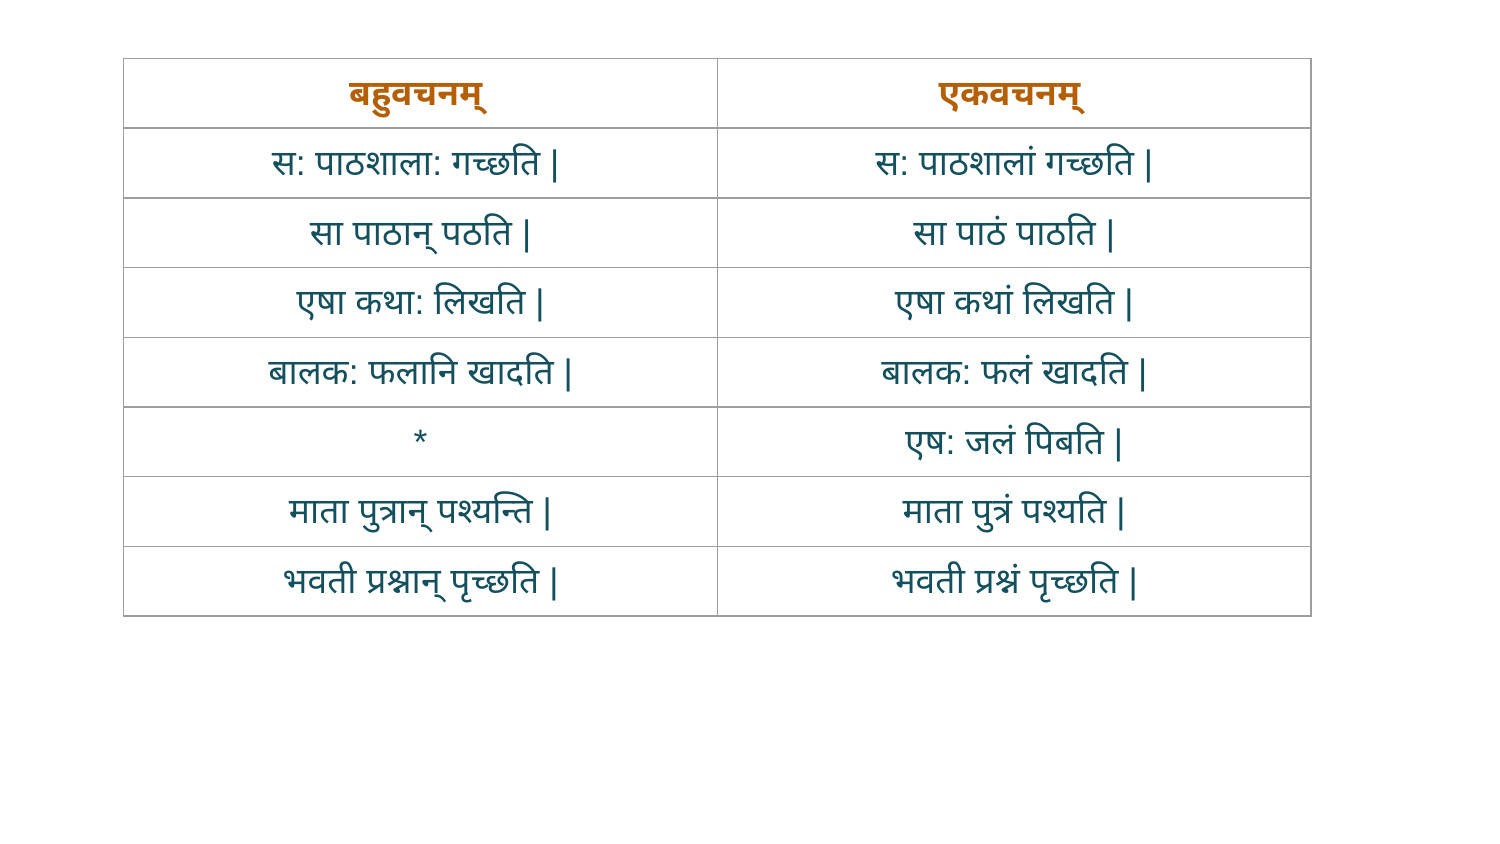

| बहुवचनम् | एकवचनम् |
| --- | --- |
| स: पाठशाला: गच्छति | | स: पाठशालां गच्छति | |
| सा पाठान् पठति | | सा पाठं पाठति | |
| एषा कथा: लिखति | | एषा कथां लिखति | |
| बालक: फलानि खादति | | बालक: फलं खादति | |
| \* | एष: जलं पिबति | |
| माता पुत्रान् पश्यन्ति | | माता पुत्रं पश्यति | |
| भवती प्रश्नान् पृच्छति | | भवती प्रश्नं पृच्छति | |